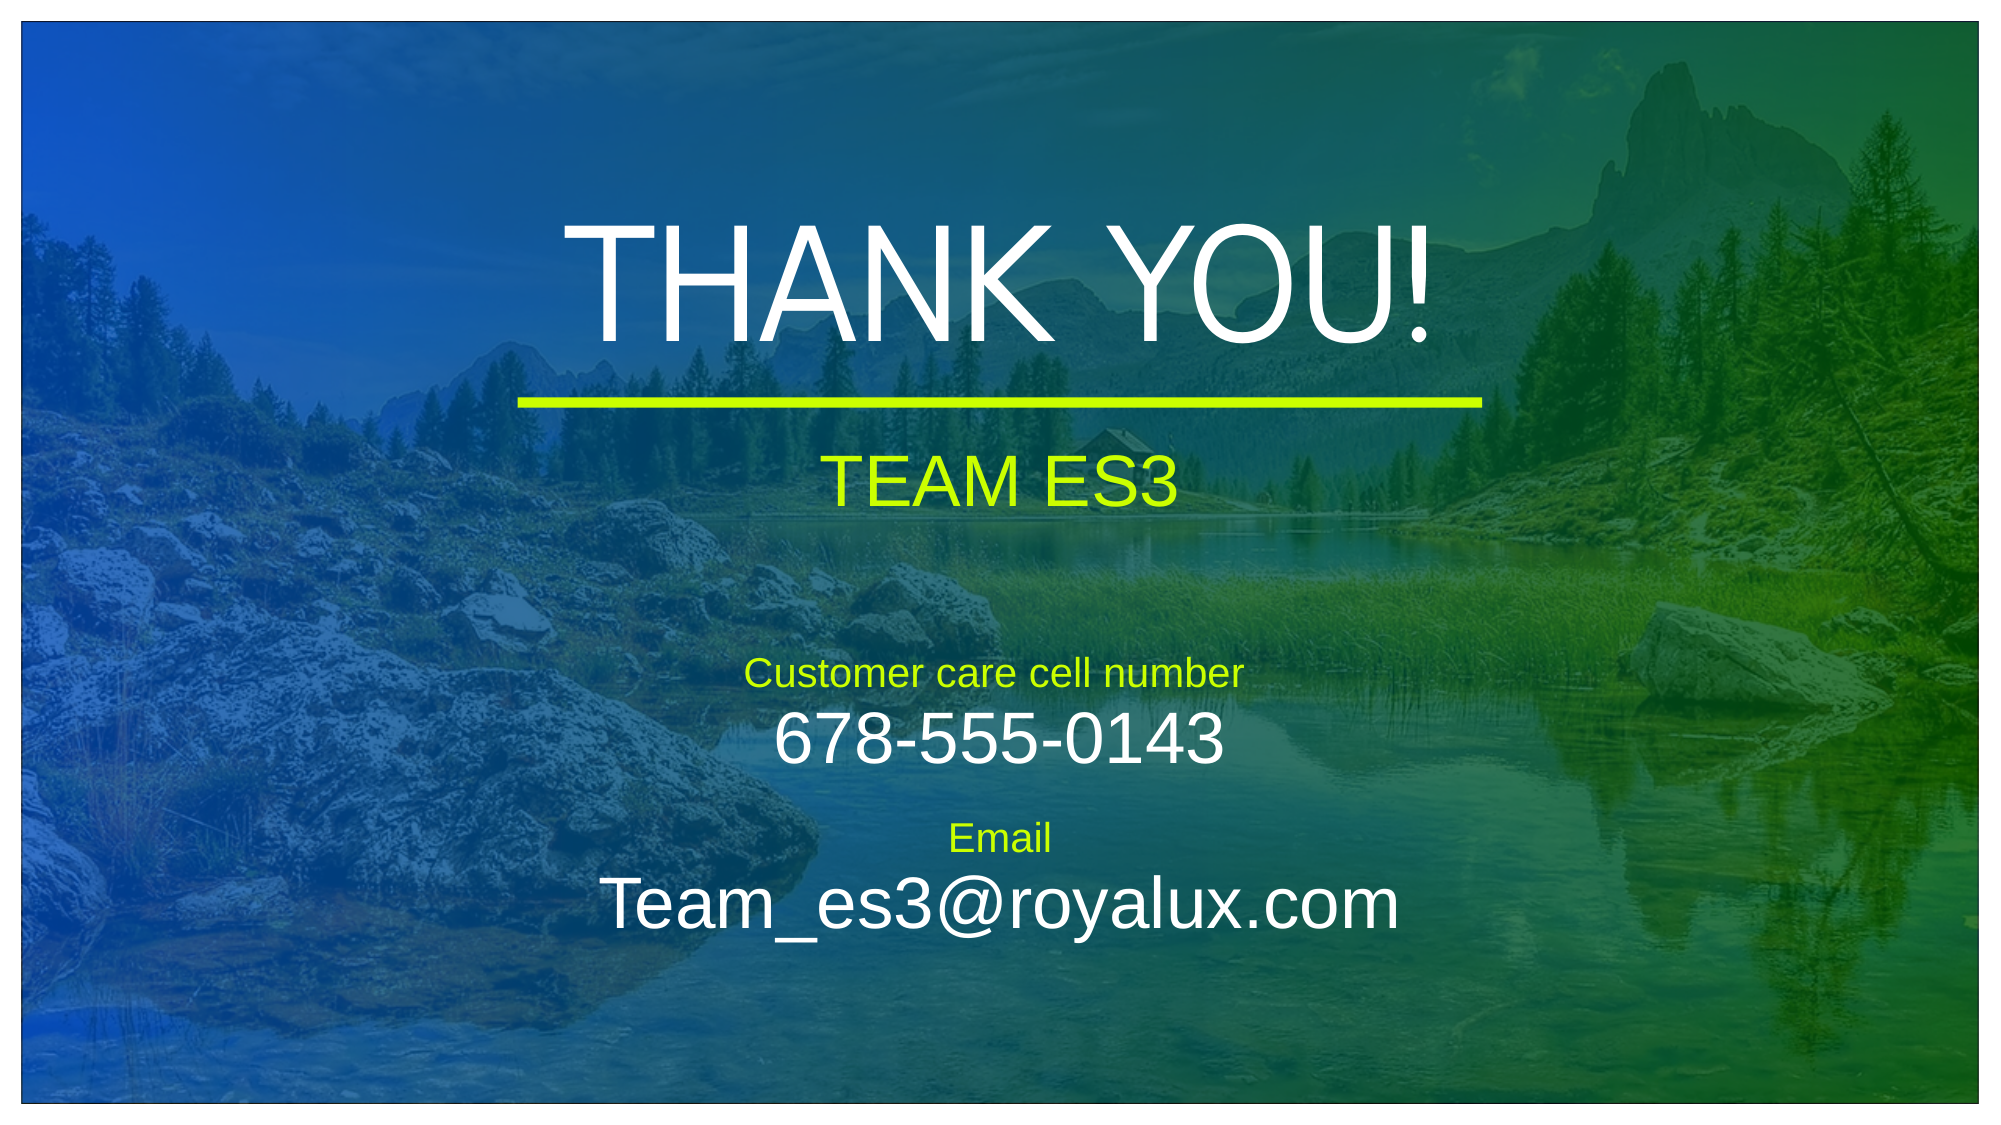

# THANK YOU!
TEAM ES3
Customer care cell number
678-555-0143
Email
Team_es3@royalux.com